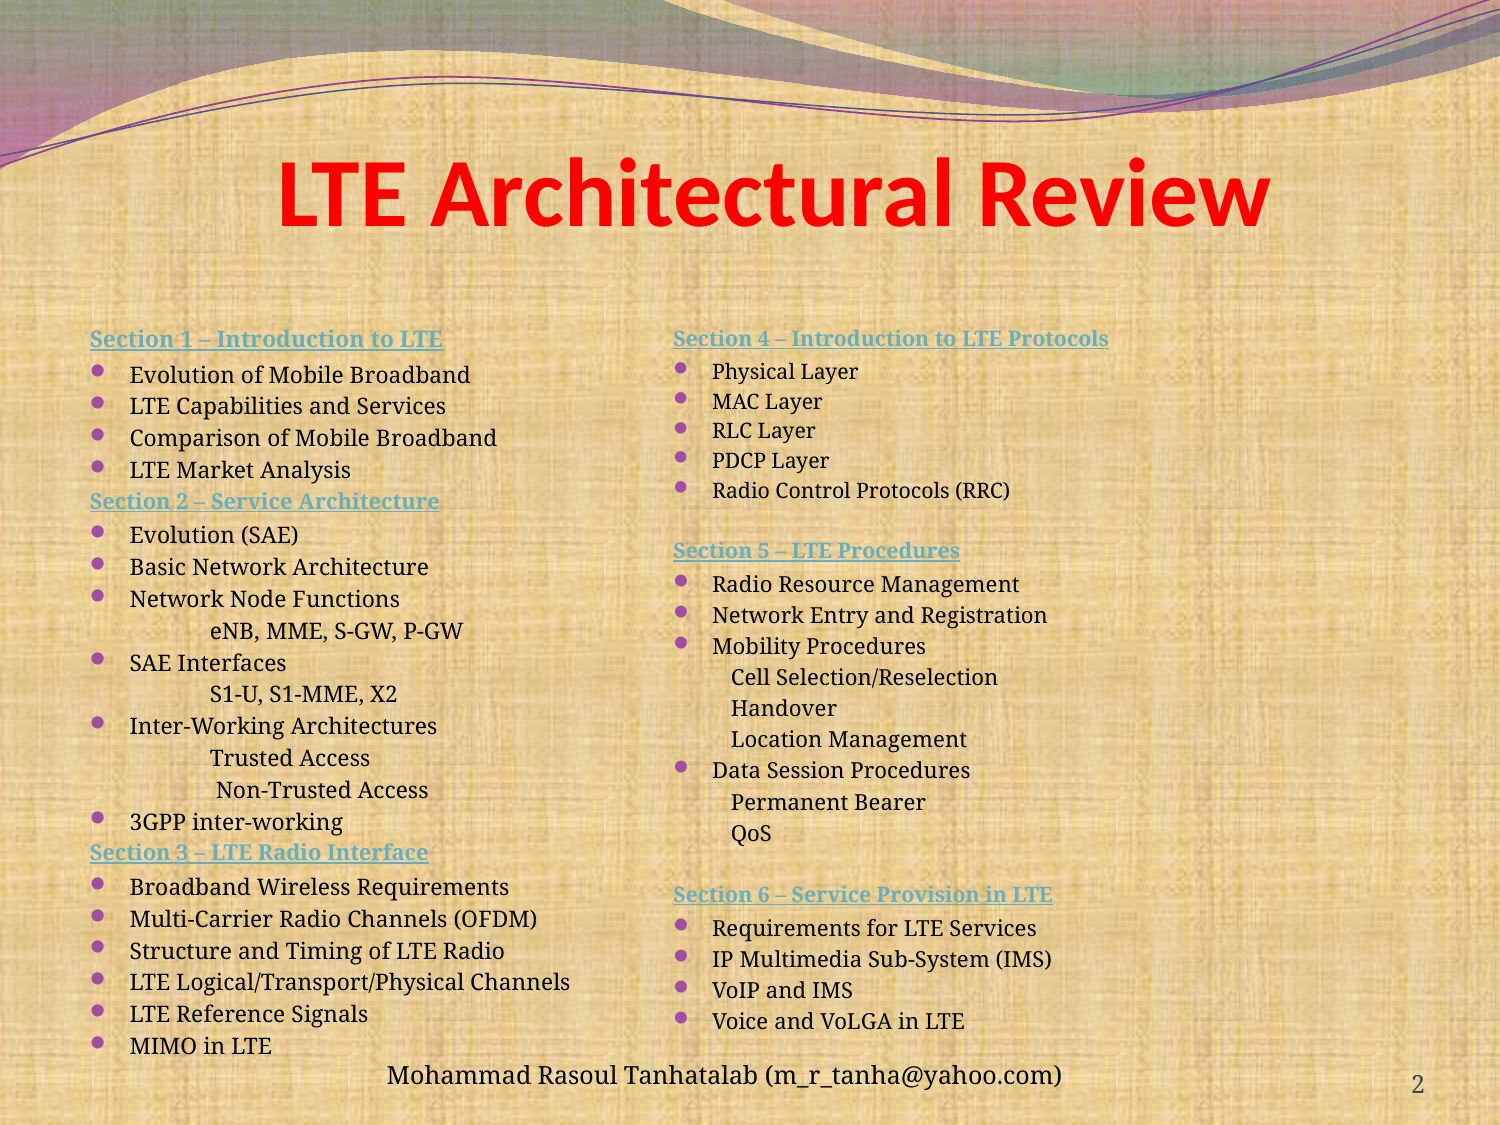

# LTE Architectural Review
Section 1 – Introduction to LTE
Evolution of Mobile Broadband
LTE Capabilities and Services
Comparison of Mobile Broadband
LTE Market Analysis
Section 2 – Service Architecture
Evolution (SAE)
Basic Network Architecture
Network Node Functions
                    eNB, MME, S-GW, P-GW
SAE Interfaces
                    S1-U, S1-MME, X2
Inter-Working Architectures
                    Trusted Access
                     Non-Trusted Access
3GPP inter-working
Section 3 – LTE Radio Interface
Broadband Wireless Requirements
Multi-Carrier Radio Channels (OFDM)
Structure and Timing of LTE Radio
LTE Logical/Transport/Physical Channels
LTE Reference Signals
MIMO in LTE
Section 4 – Introduction to LTE Protocols
Physical Layer
MAC Layer
RLC Layer
PDCP Layer
Radio Control Protocols (RRC)

Section 5 – LTE Procedures
Radio Resource Management
Network Entry and Registration
Mobility Procedures
          Cell Selection/Reselection
          Handover
          Location Management
Data Session Procedures
          Permanent Bearer
          QoS

Section 6 – Service Provision in LTE
Requirements for LTE Services
IP Multimedia Sub-System (IMS)
VoIP and IMS
Voice and VoLGA in LTE
2
Mohammad Rasoul Tanhatalab (m_r_tanha@yahoo.com)